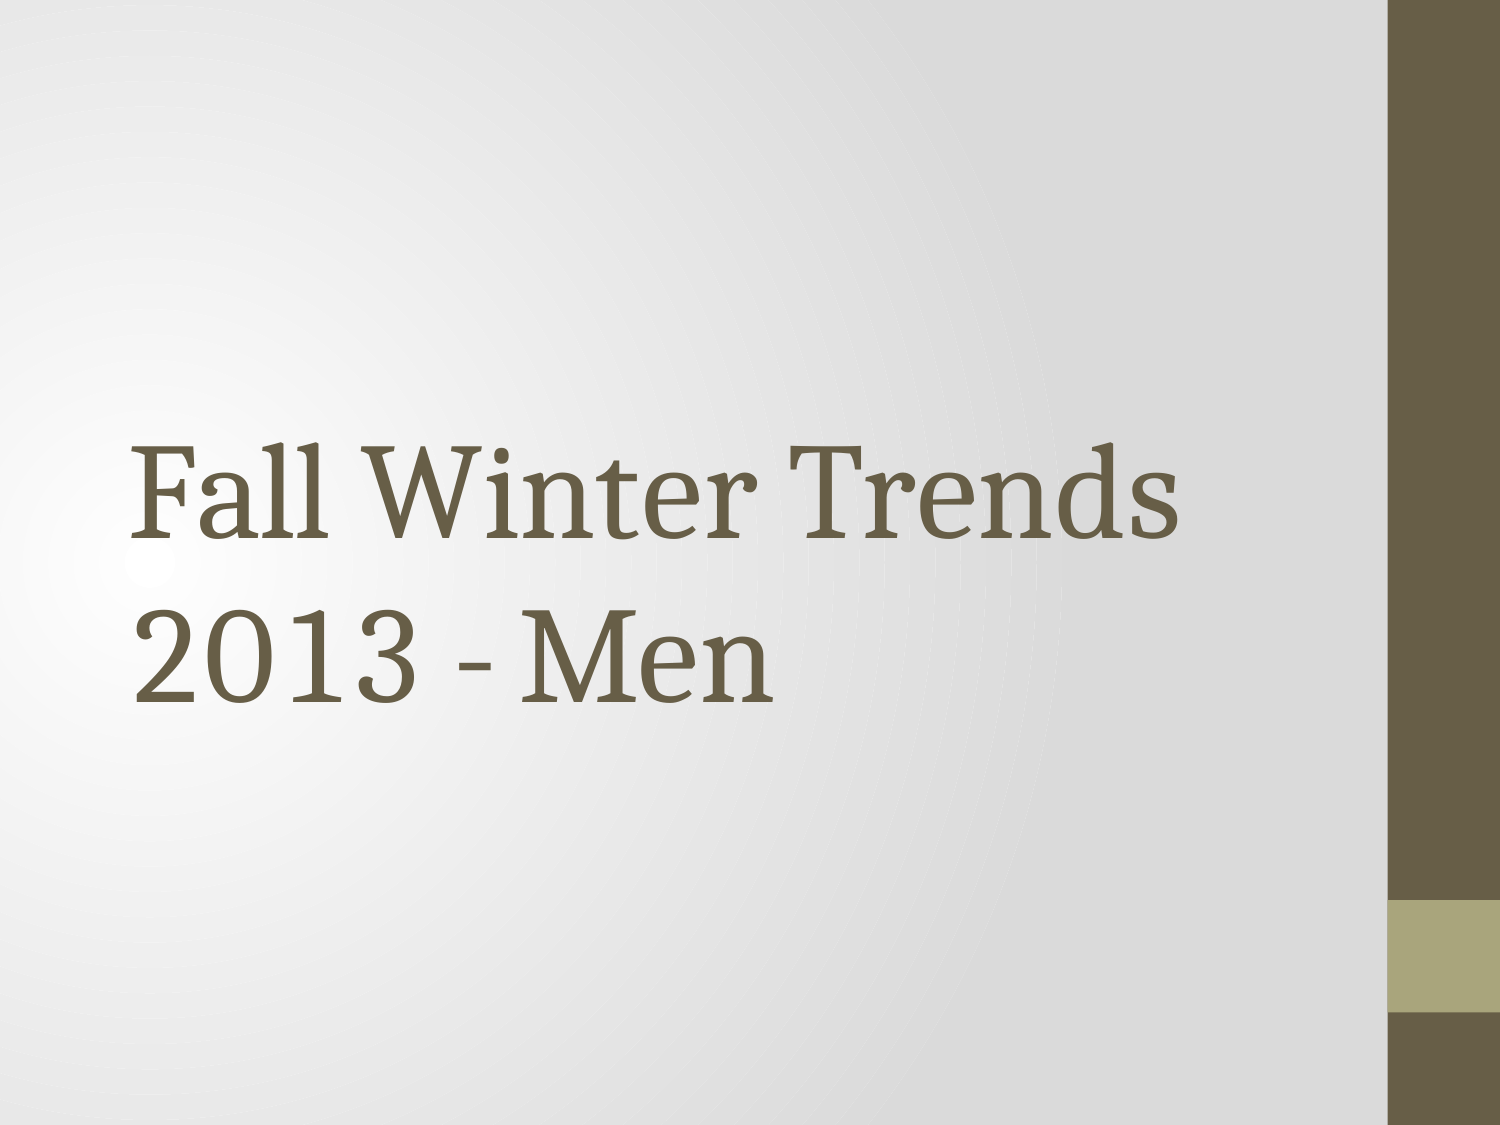

# Fall Winter Trends 2013 - Men